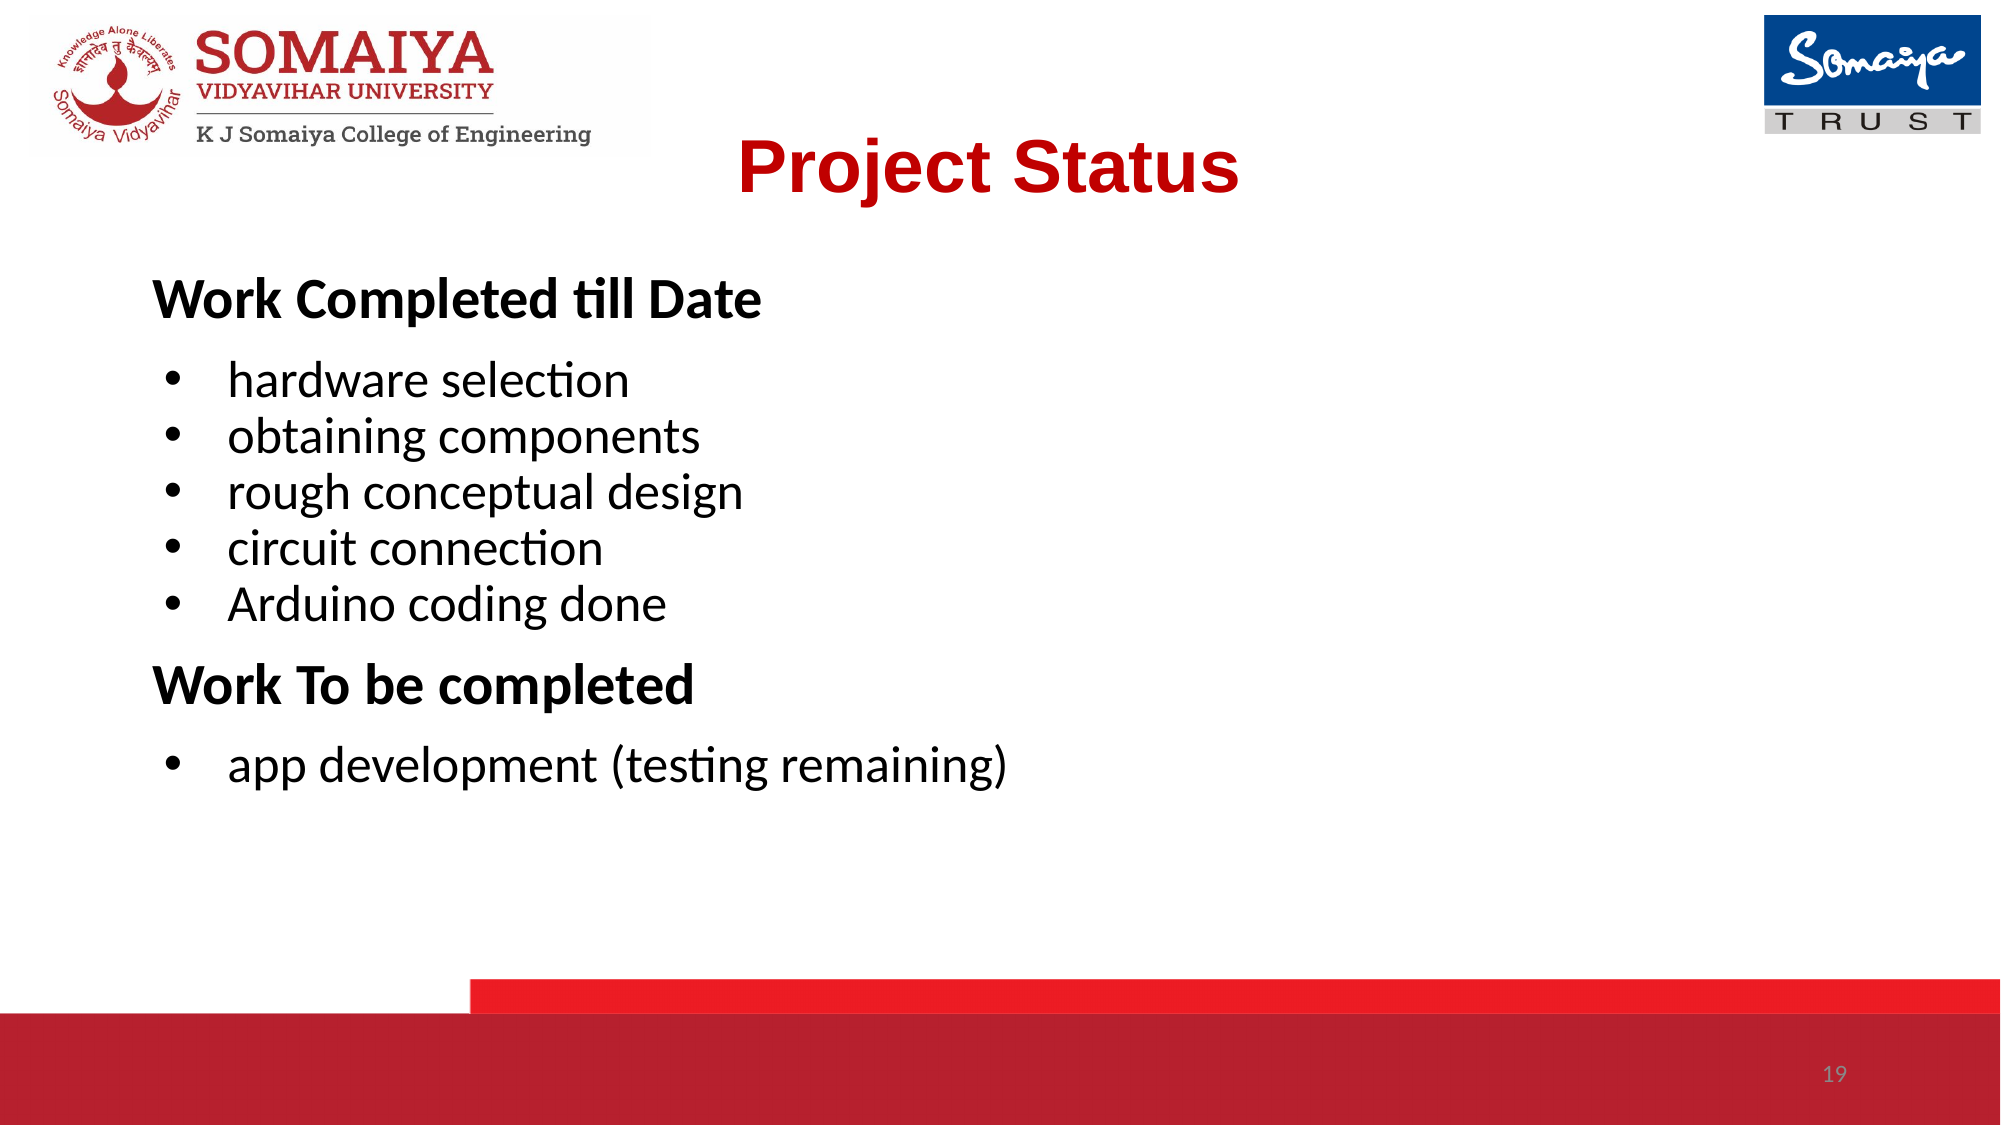

# Project Status
Work Completed till Date
hardware selection
obtaining components
rough conceptual design
circuit connection
Arduino coding done
Work To be completed
app development (testing remaining)

19